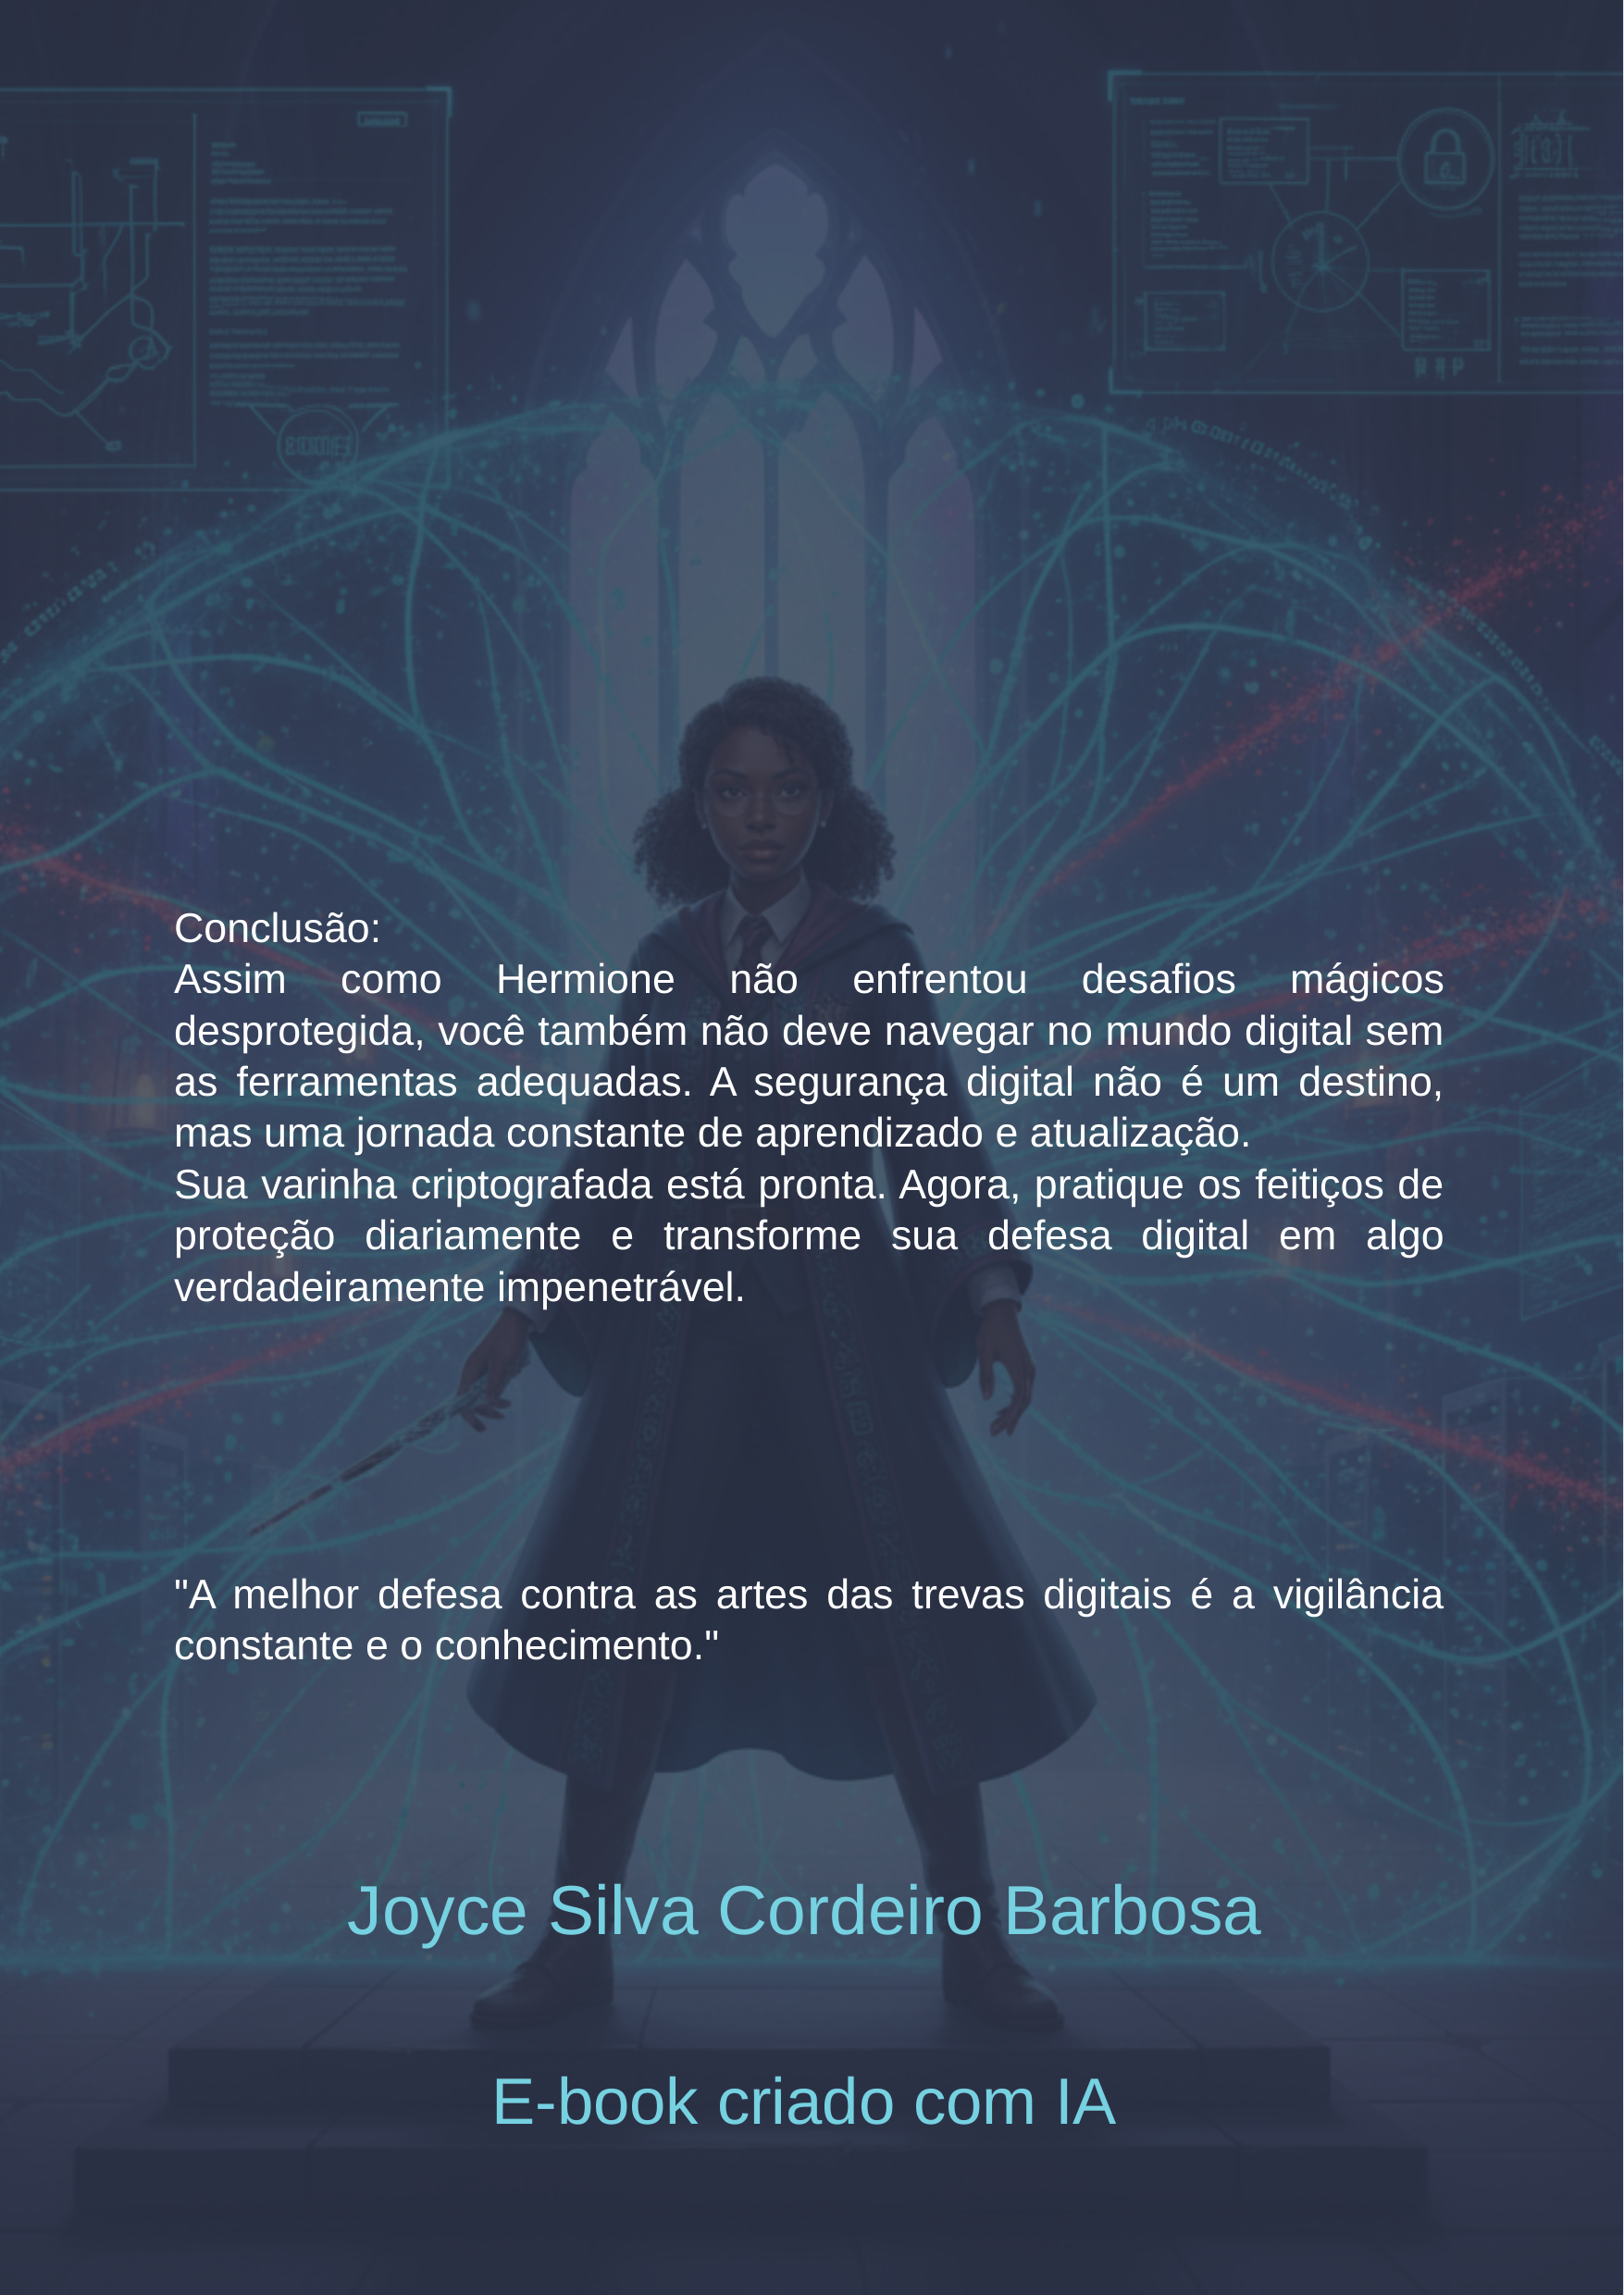

Conclusão:
Assim como Hermione não enfrentou desafios mágicos desprotegida, você também não deve navegar no mundo digital sem as ferramentas adequadas. A segurança digital não é um destino, mas uma jornada constante de aprendizado e atualização.
Sua varinha criptografada está pronta. Agora, pratique os feitiços de proteção diariamente e transforme sua defesa digital em algo verdadeiramente impenetrável.

"A melhor defesa contra as artes das trevas digitais é a vigilância constante e o conhecimento."

Joyce Silva Cordeiro Barbosa

E-book criado com IA